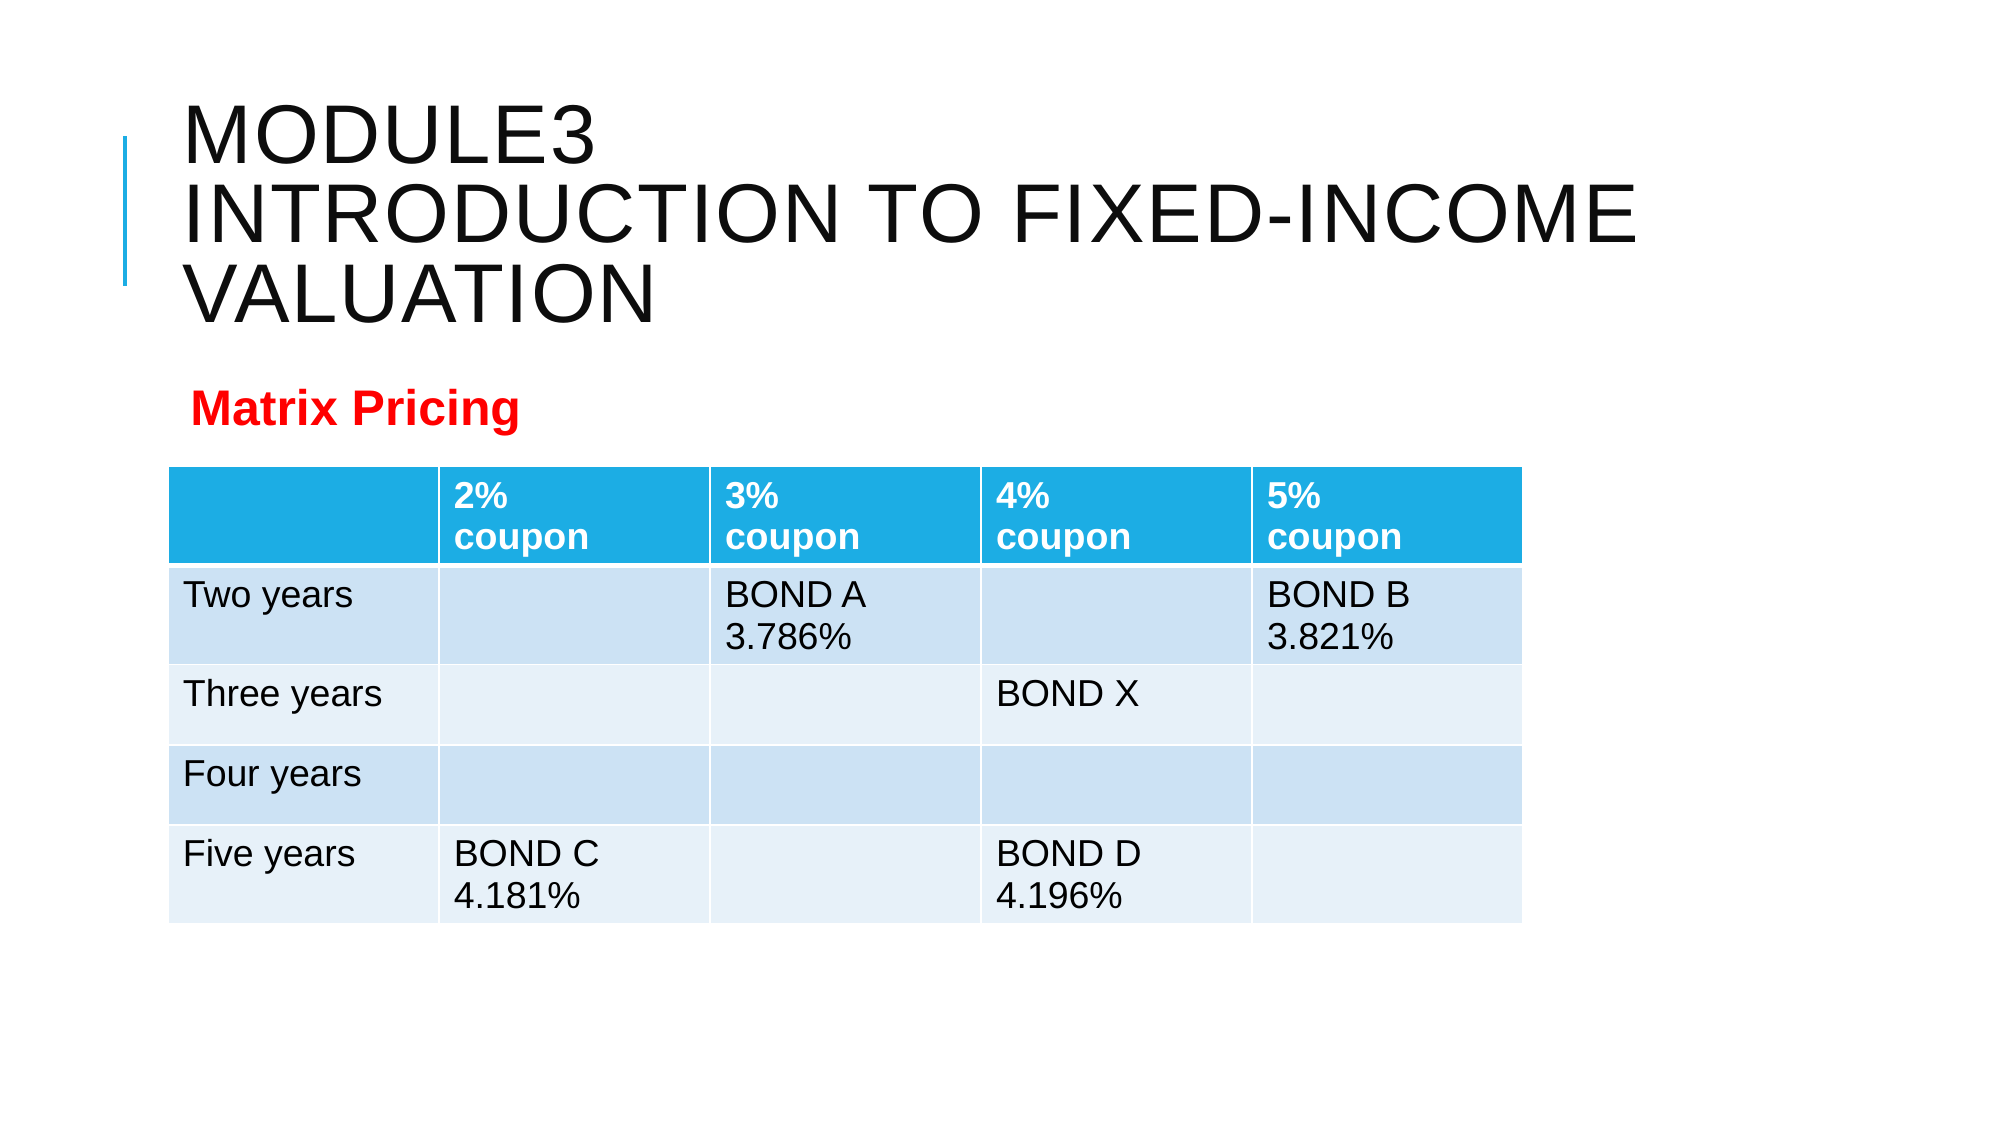

# Module3 Introduction to fixed-income valuation
Matrix Pricing

|  | 2% coupon | 3% coupon | 4% coupon | 5% coupon |
| --- | --- | --- | --- | --- |
| Two years |  | BOND A 3.786% |  | BOND B 3.821% |
| Three years |  |  | BOND X |  |
| Four years |  |  |  |  |
| Five years | BOND C 4.181% |  | BOND D 4.196% |  |